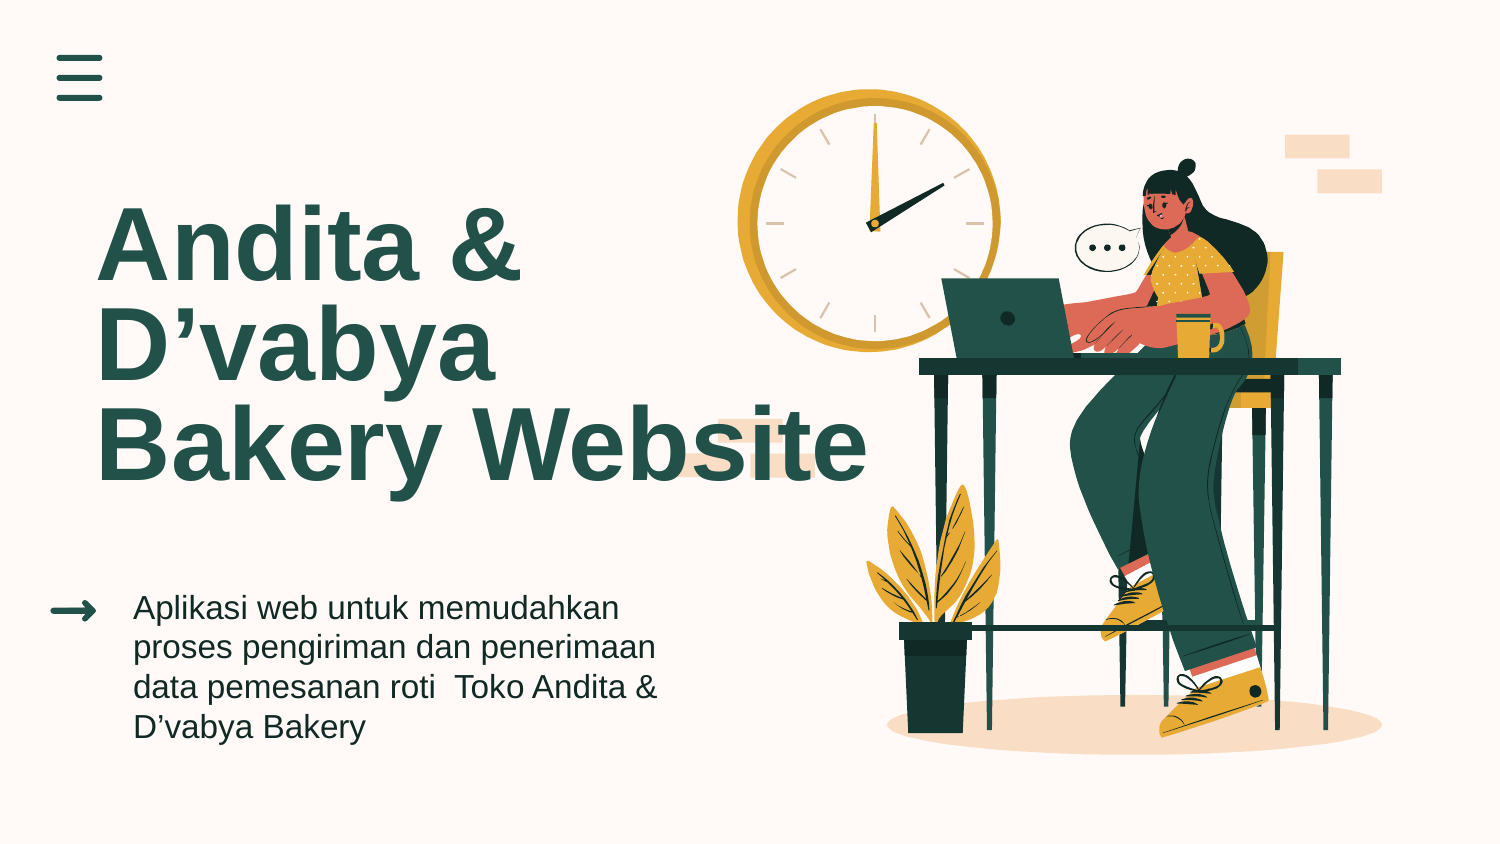

# Andita & D’vabya Bakery Website

Aplikasi web untuk memudahkan proses pengiriman dan penerimaan data pemesanan roti  Toko Andita & D’vabya Bakery